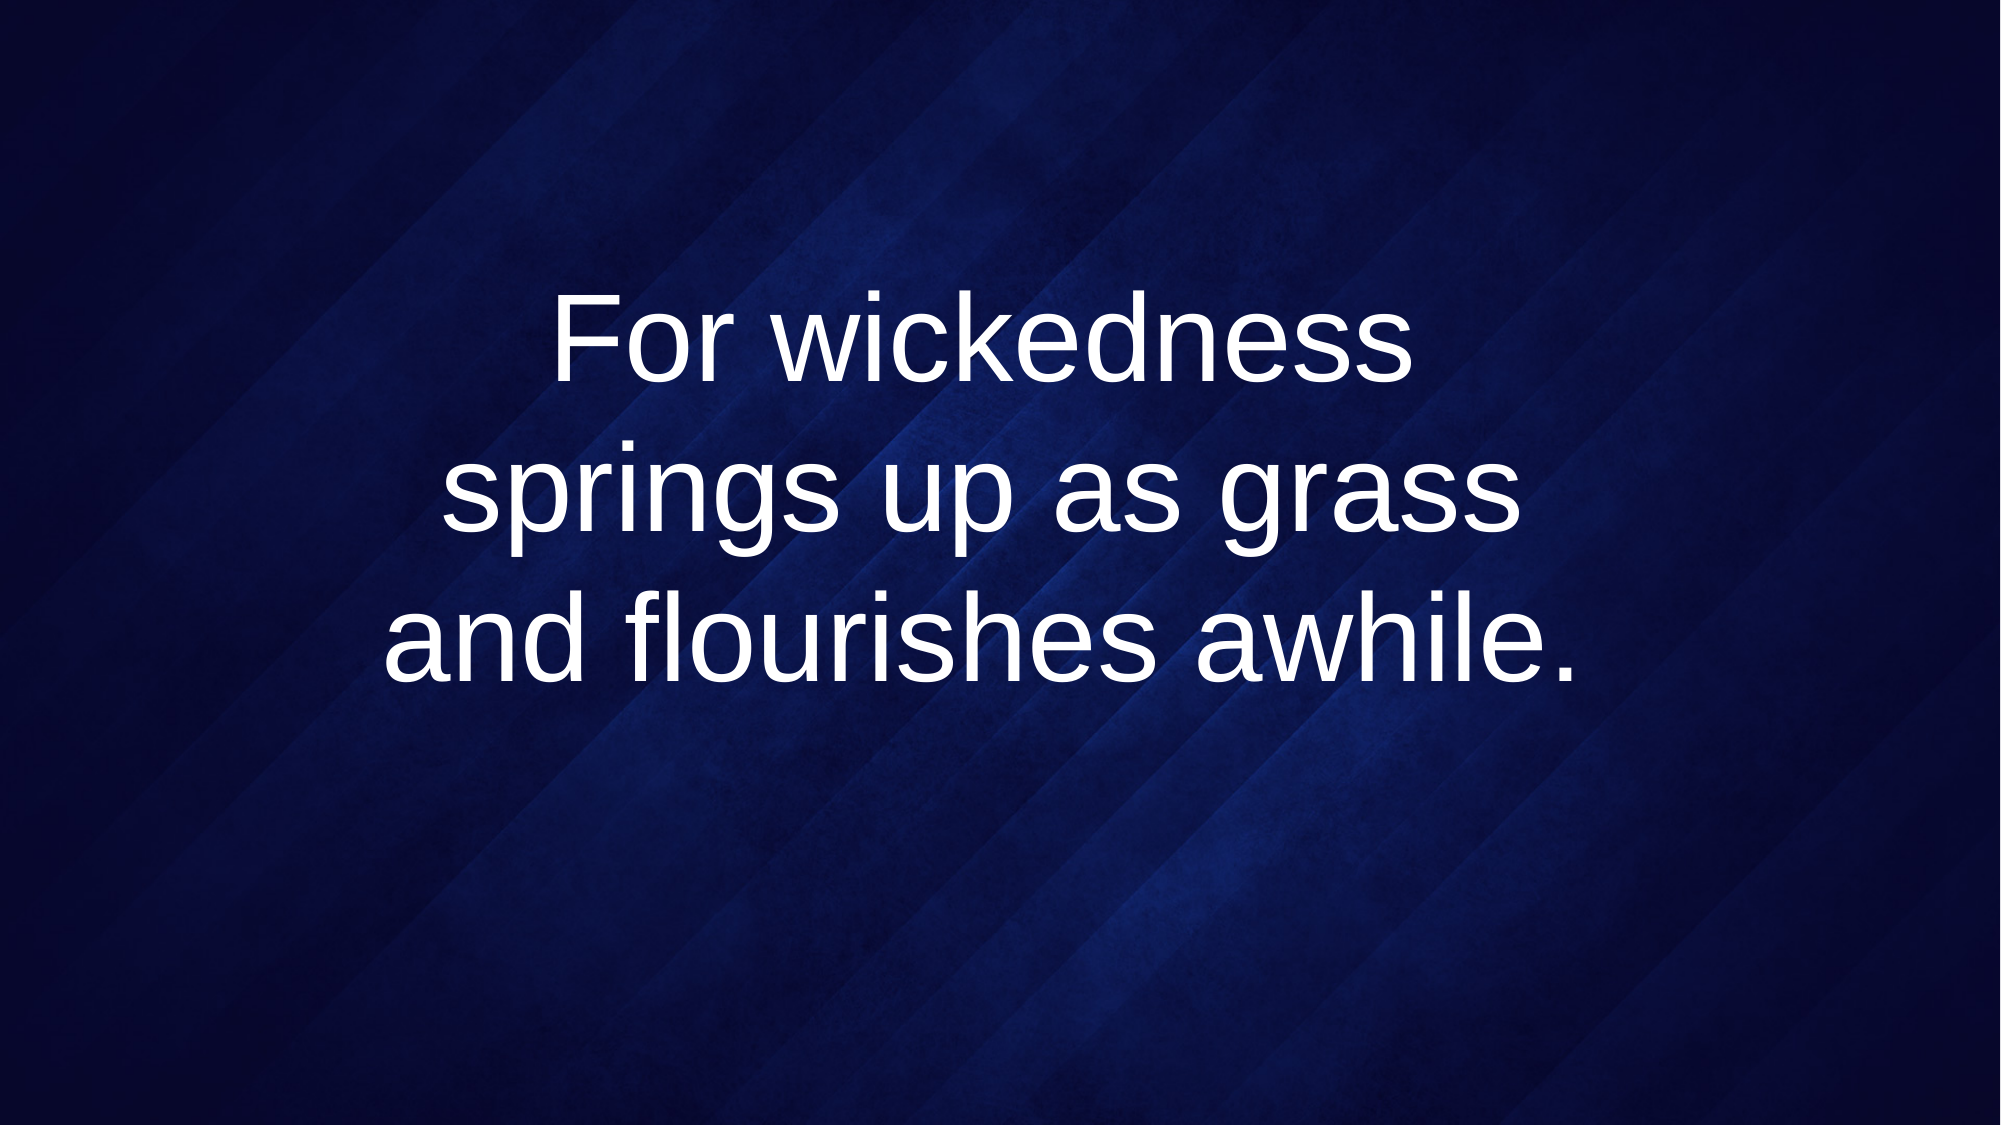

# For wickedness springs up as grass and flourishes awhile.